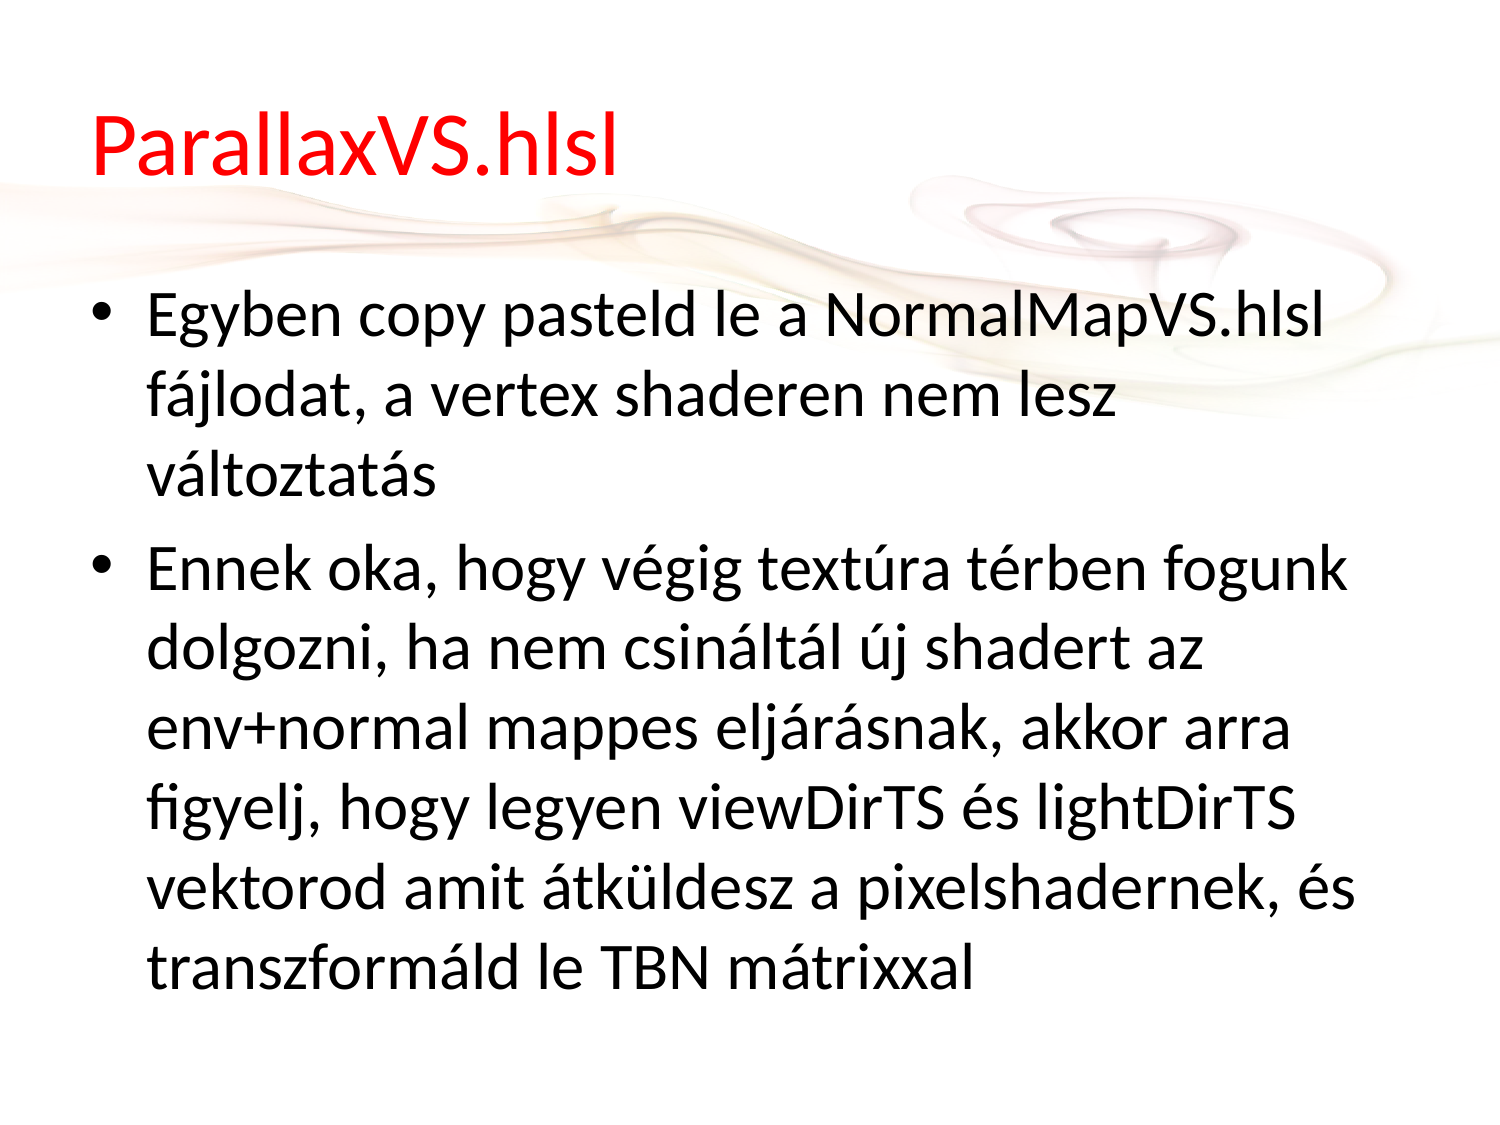

# ParallaxVS.hlsl
Egyben copy pasteld le a NormalMapVS.hlsl fájlodat, a vertex shaderen nem lesz változtatás
Ennek oka, hogy végig textúra térben fogunk dolgozni, ha nem csináltál új shadert az env+normal mappes eljárásnak, akkor arra figyelj, hogy legyen viewDirTS és lightDirTS vektorod amit átküldesz a pixelshadernek, és transzformáld le TBN mátrixxal